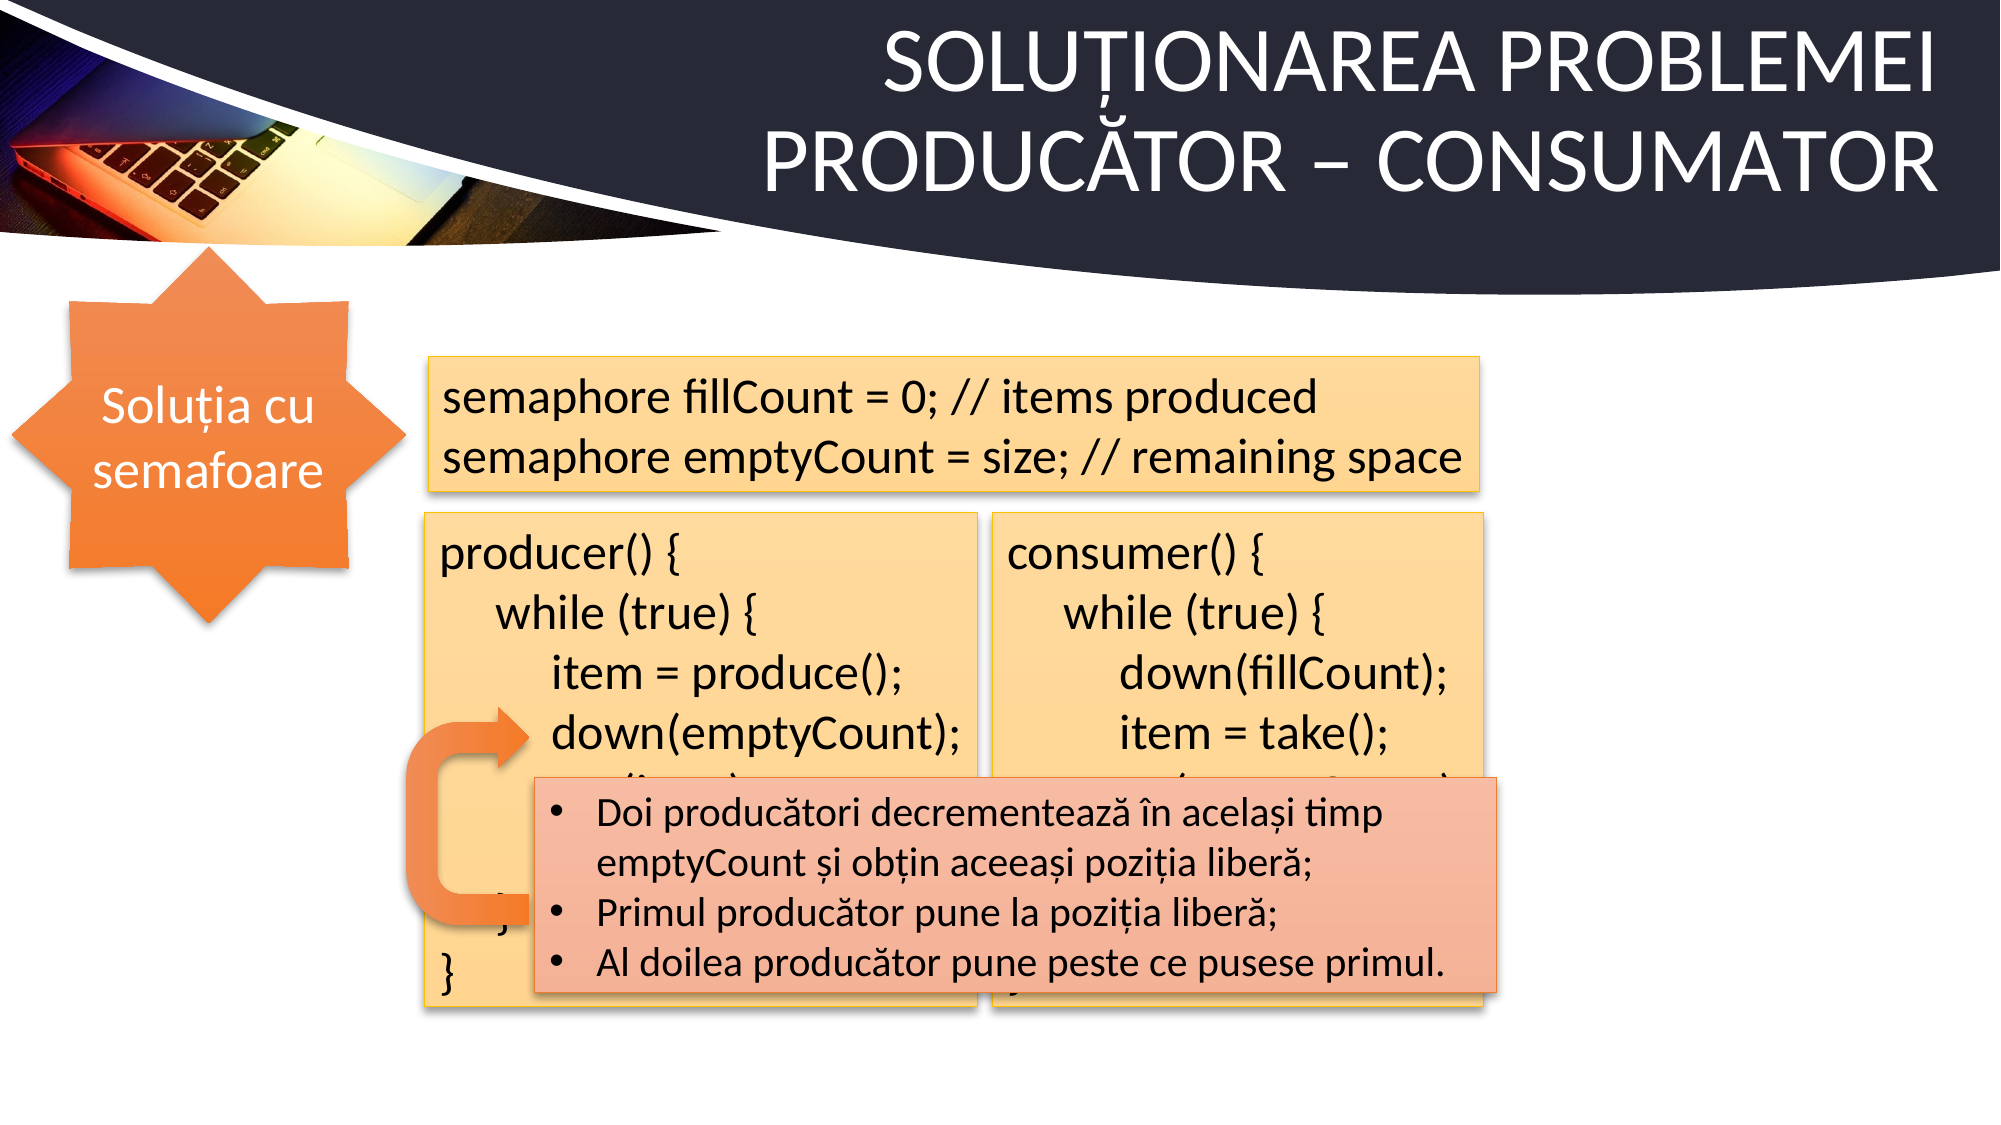

# Soluționarea problemei producător – consumator
Soluția cu semafoare
semaphore fillCount = 0; // items produced
semaphore emptyCount = size; // remaining space
producer() {
     while (true) {
          item = produce();
          down(emptyCount);
          put(item);
          up(fillCount);
     }
}
consumer() {
     while (true) {
          down(fillCount);
          item = take();
          up(emptyCount);
          consume(item);
     }
}

Doi producători decrementează în același timp emptyCount și obțin aceeași poziția liberă;
Primul producător pune la poziția liberă;
Al doilea producător pune peste ce pusese primul.